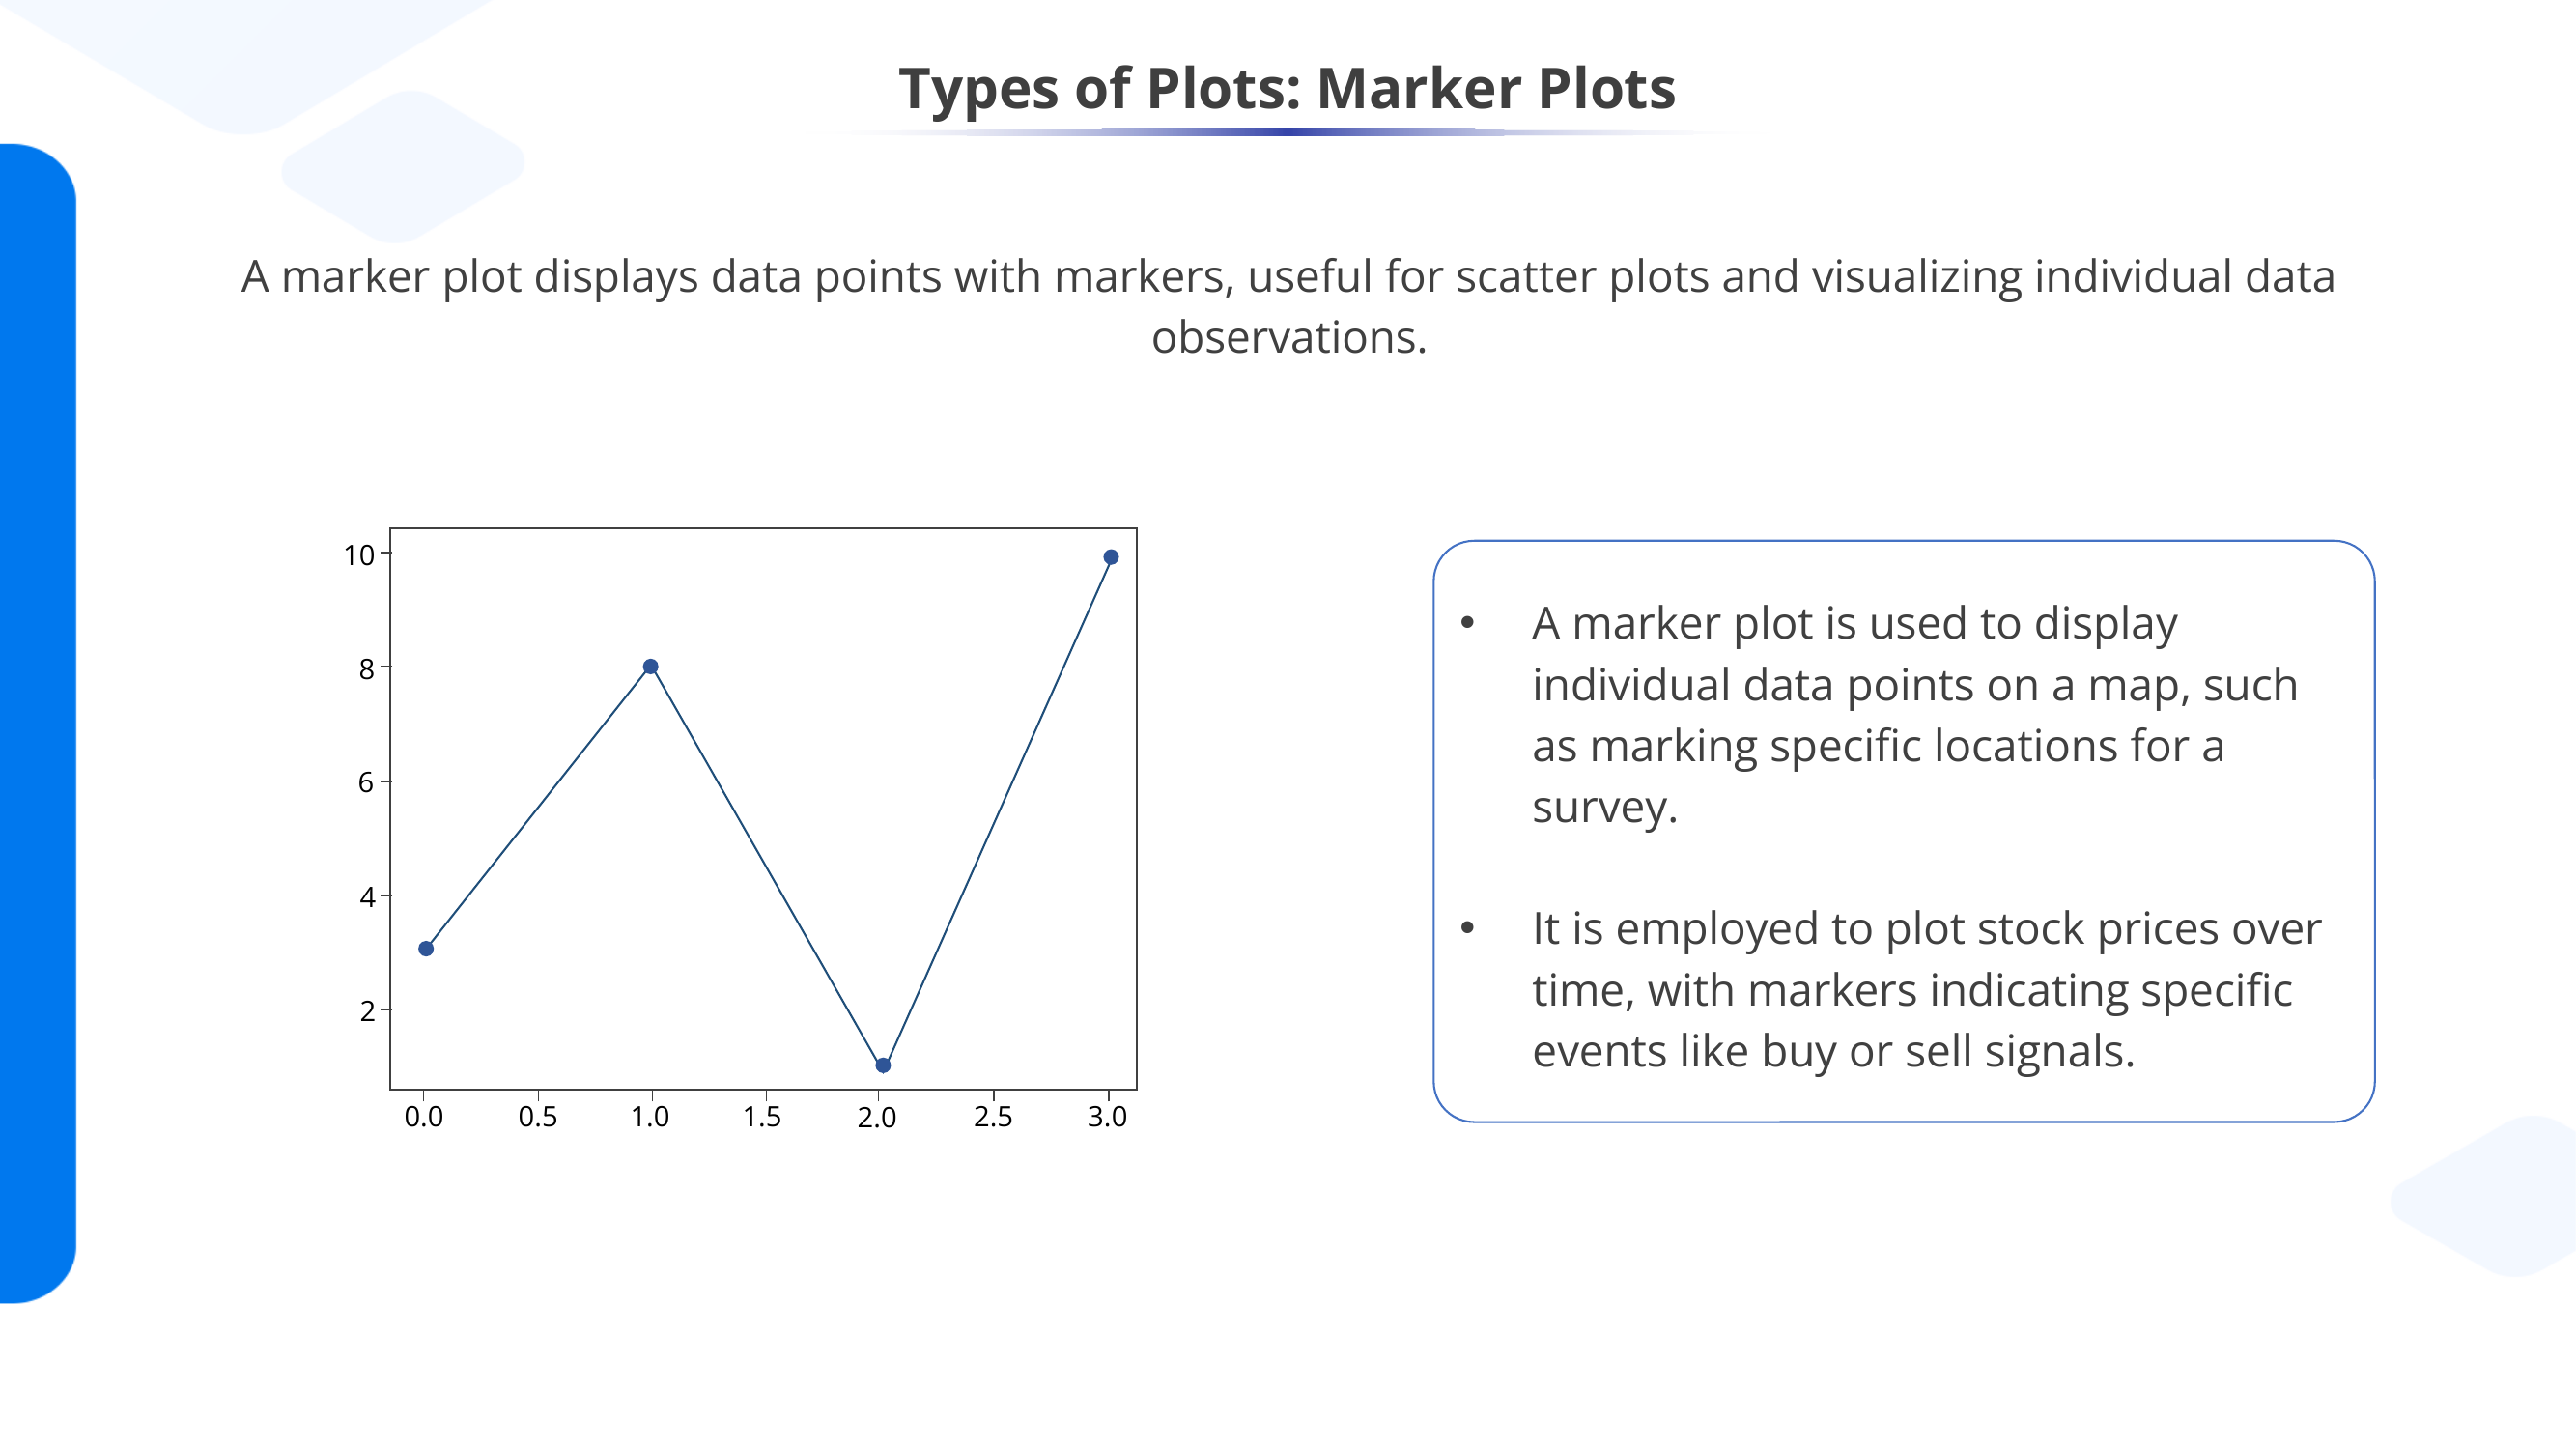

# Types of Plots: Marker Plots

A marker plot displays data points with markers, useful for scatter plots and visualizing individual data observations.

10

8

6
4

2

0.0
0.5
1.0
2.5
3.0
1.5
2.0
A marker plot is used to display individual data points on a map, such as marking specific locations for a survey.

It is employed to plot stock prices over time, with markers indicating specific events like buy or sell signals.